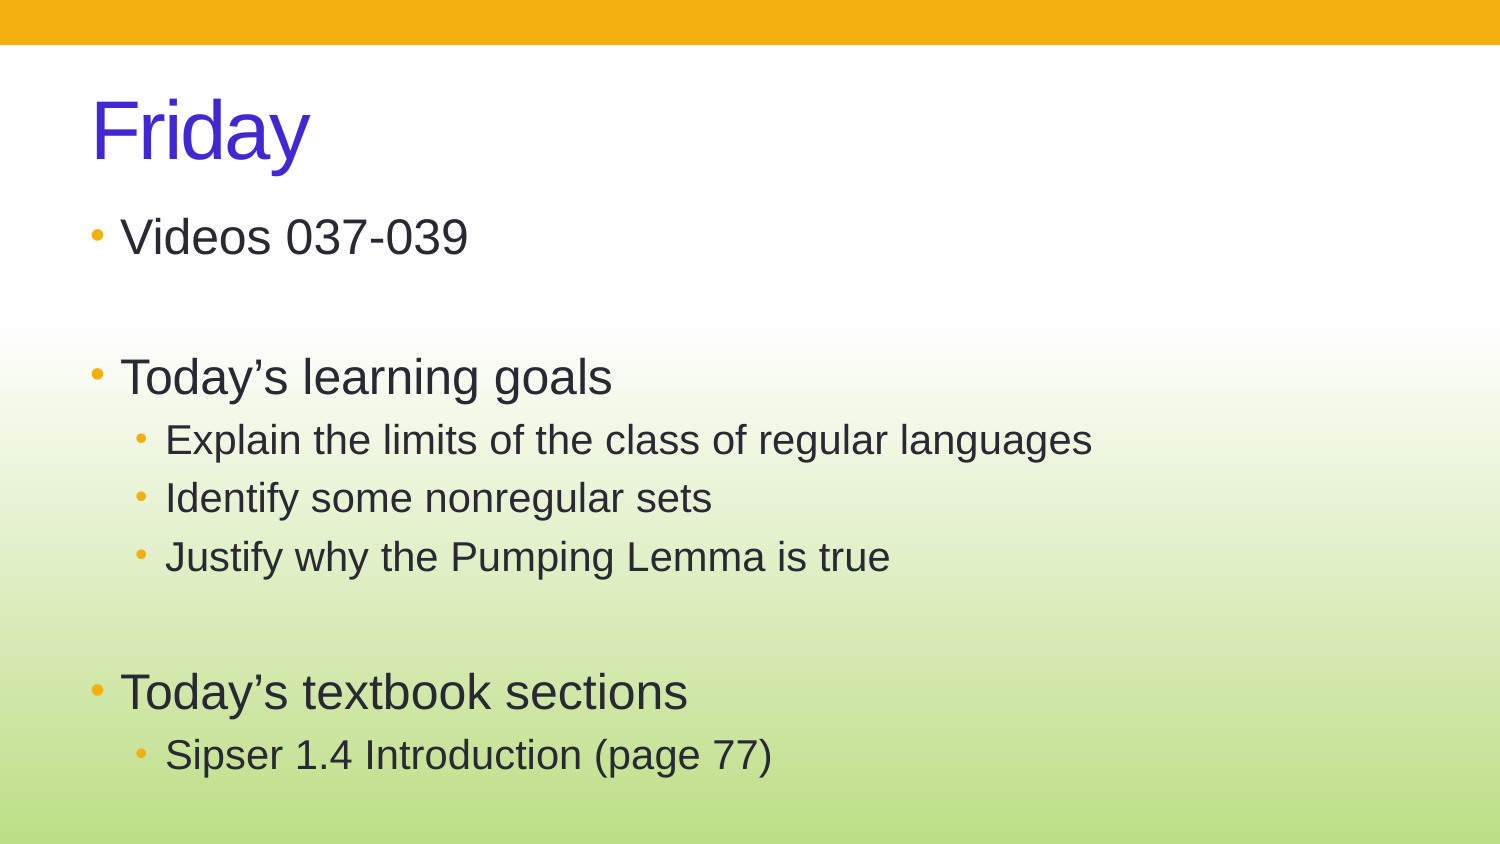

# Friday
Videos 037-039

Today’s learning goals
Explain the limits of the class of regular languages
Identify some nonregular sets
Justify why the Pumping Lemma is true

Today’s textbook sections
Sipser 1.4 Introduction (page 77)